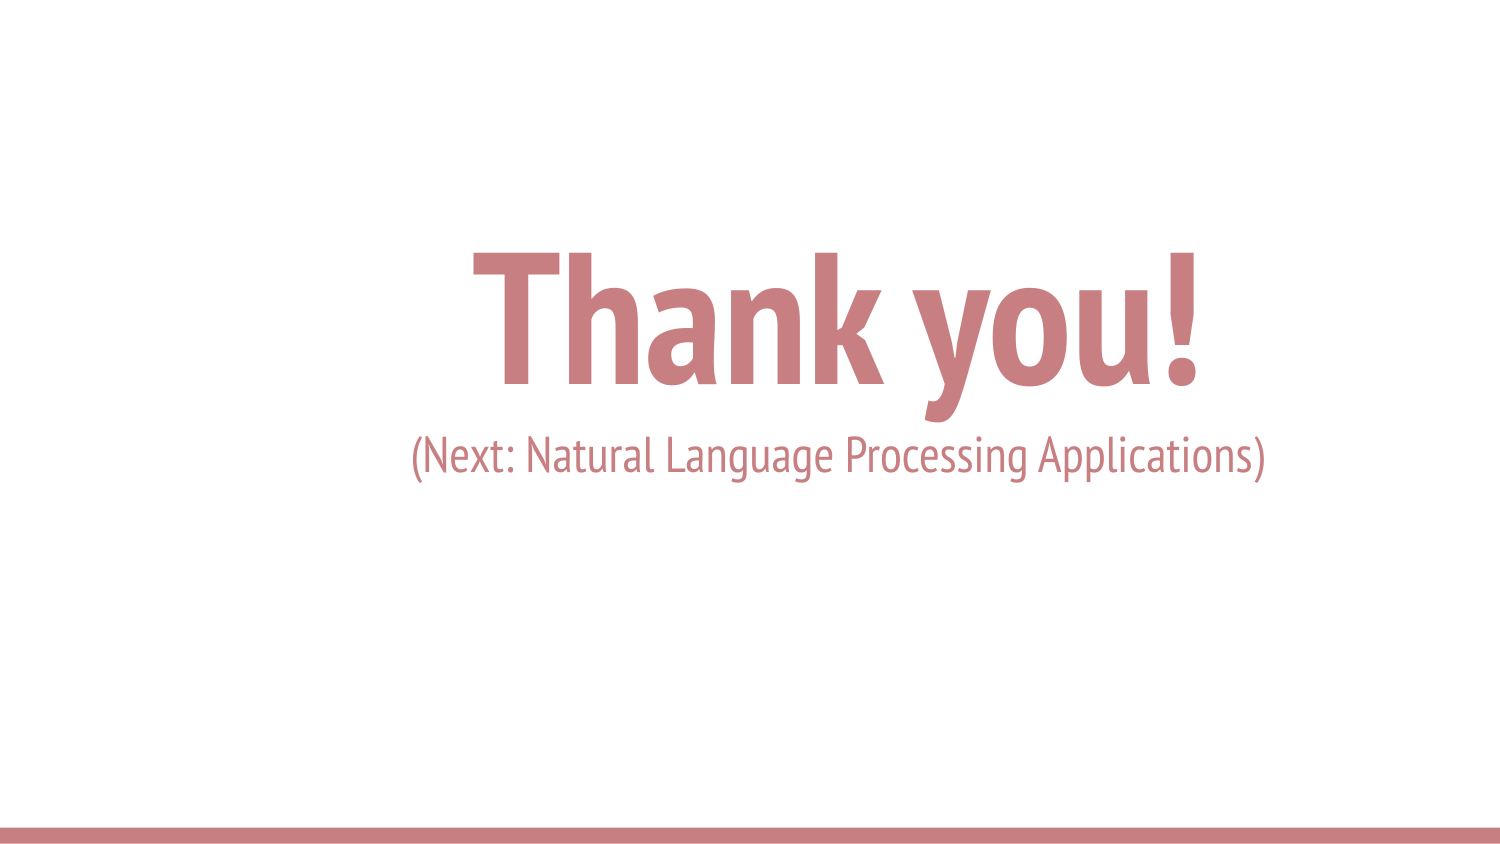

# Thank you!
(Next: Natural Language Processing Applications)